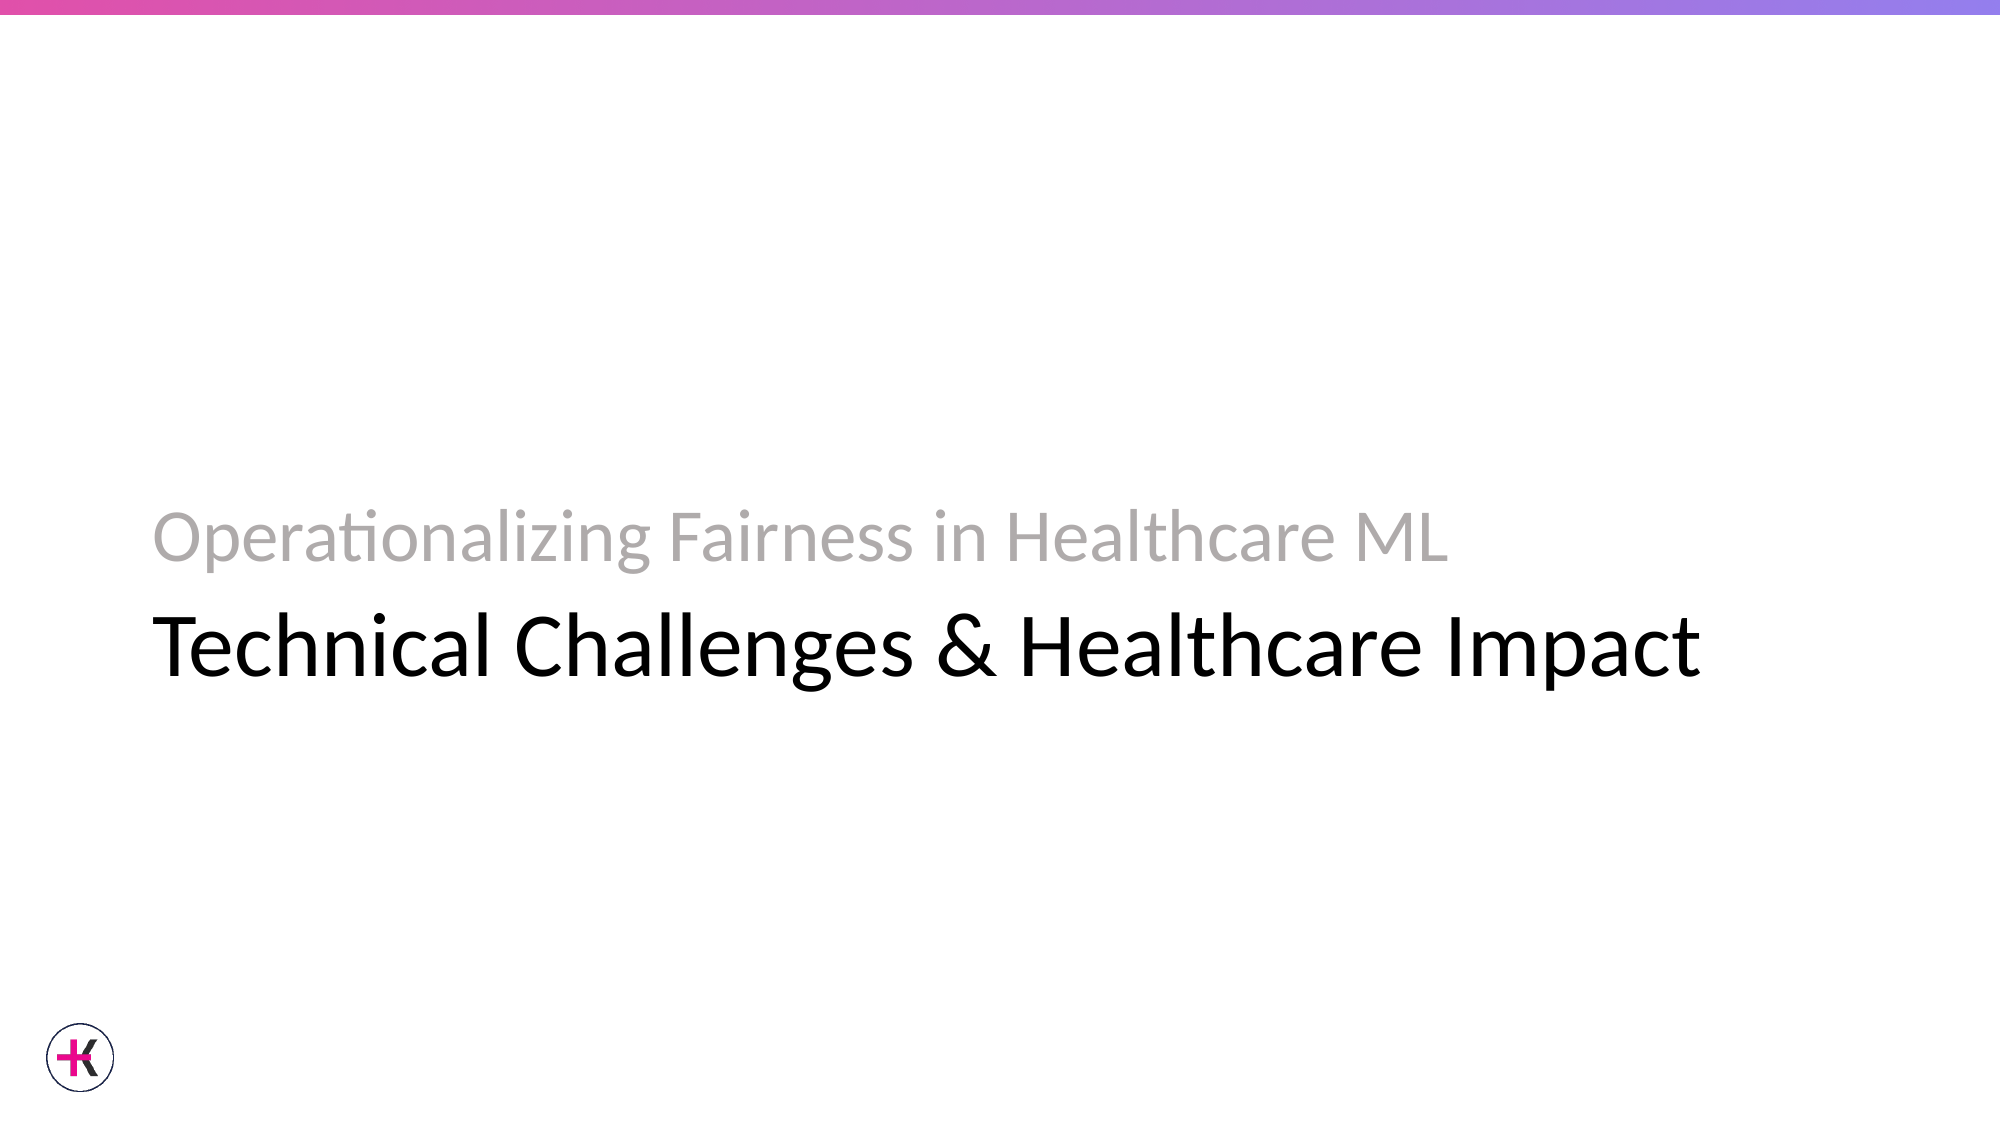

# Operationalizing Fairness in Healthcare ML
Technical Challenges & Healthcare Impact